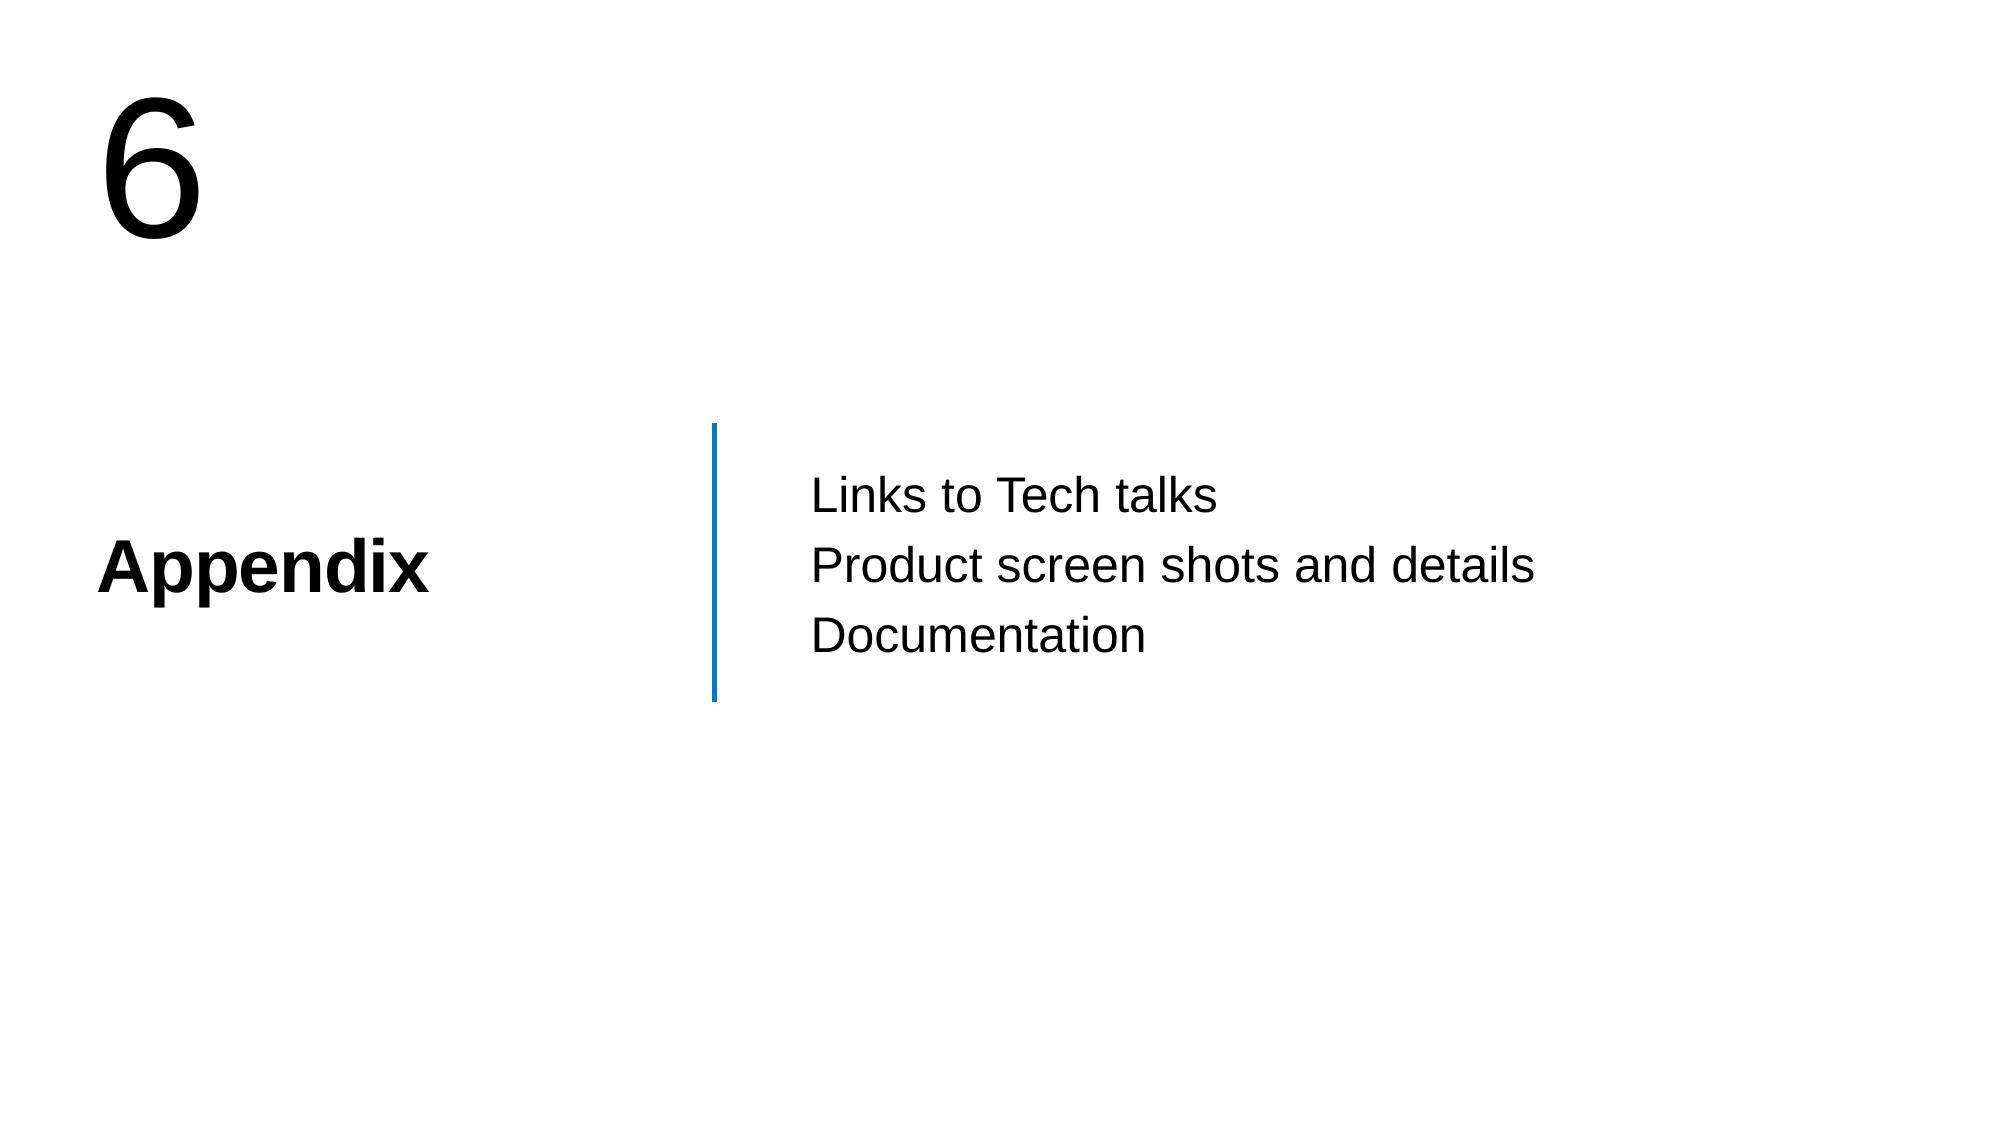

6
Links to Tech talks
Product screen shots and details
Documentation
# Appendix